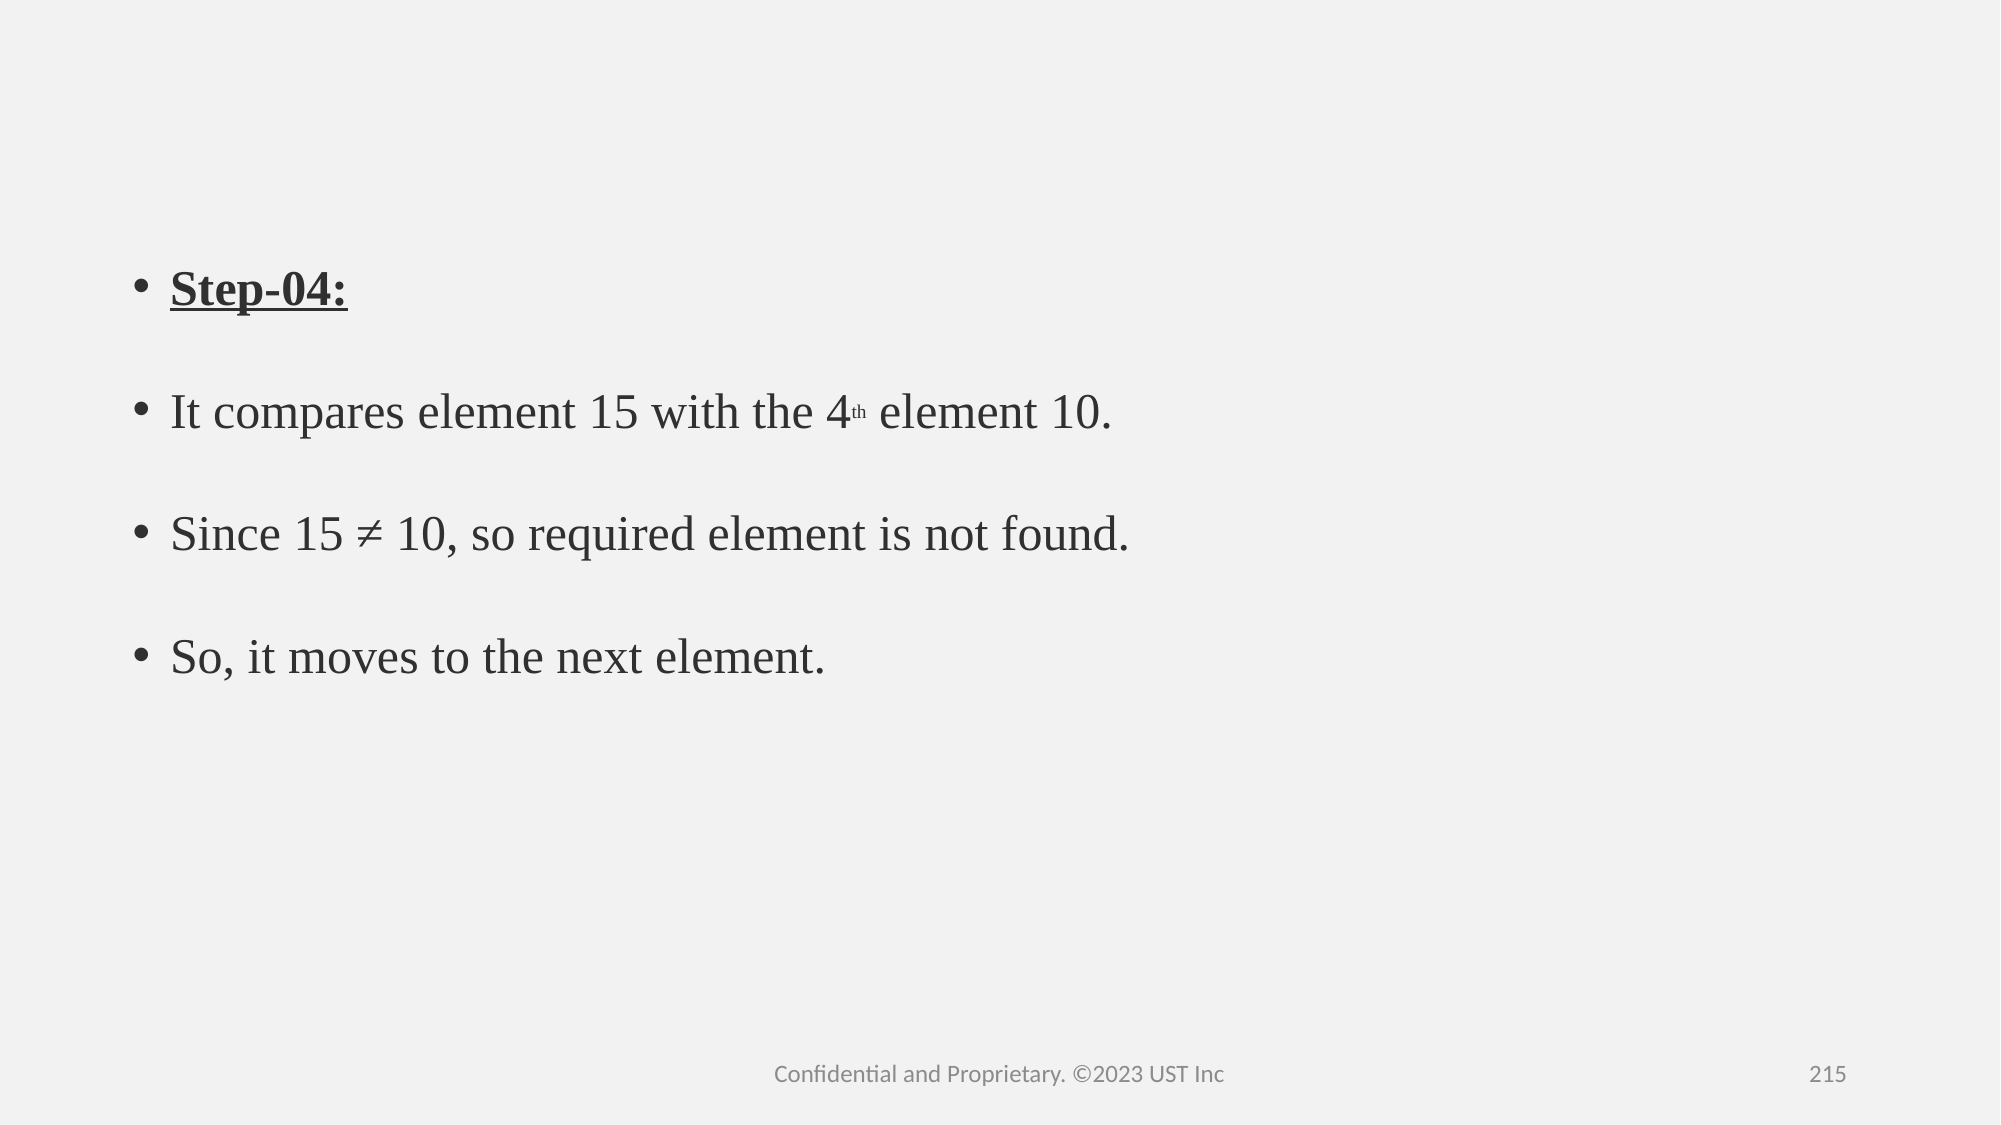

Step-04:
It compares element 15 with the 4th element 10.
Since 15 ≠ 10, so required element is not found.
So, it moves to the next element.

Confidential and Proprietary. ©2023 UST Inc
215